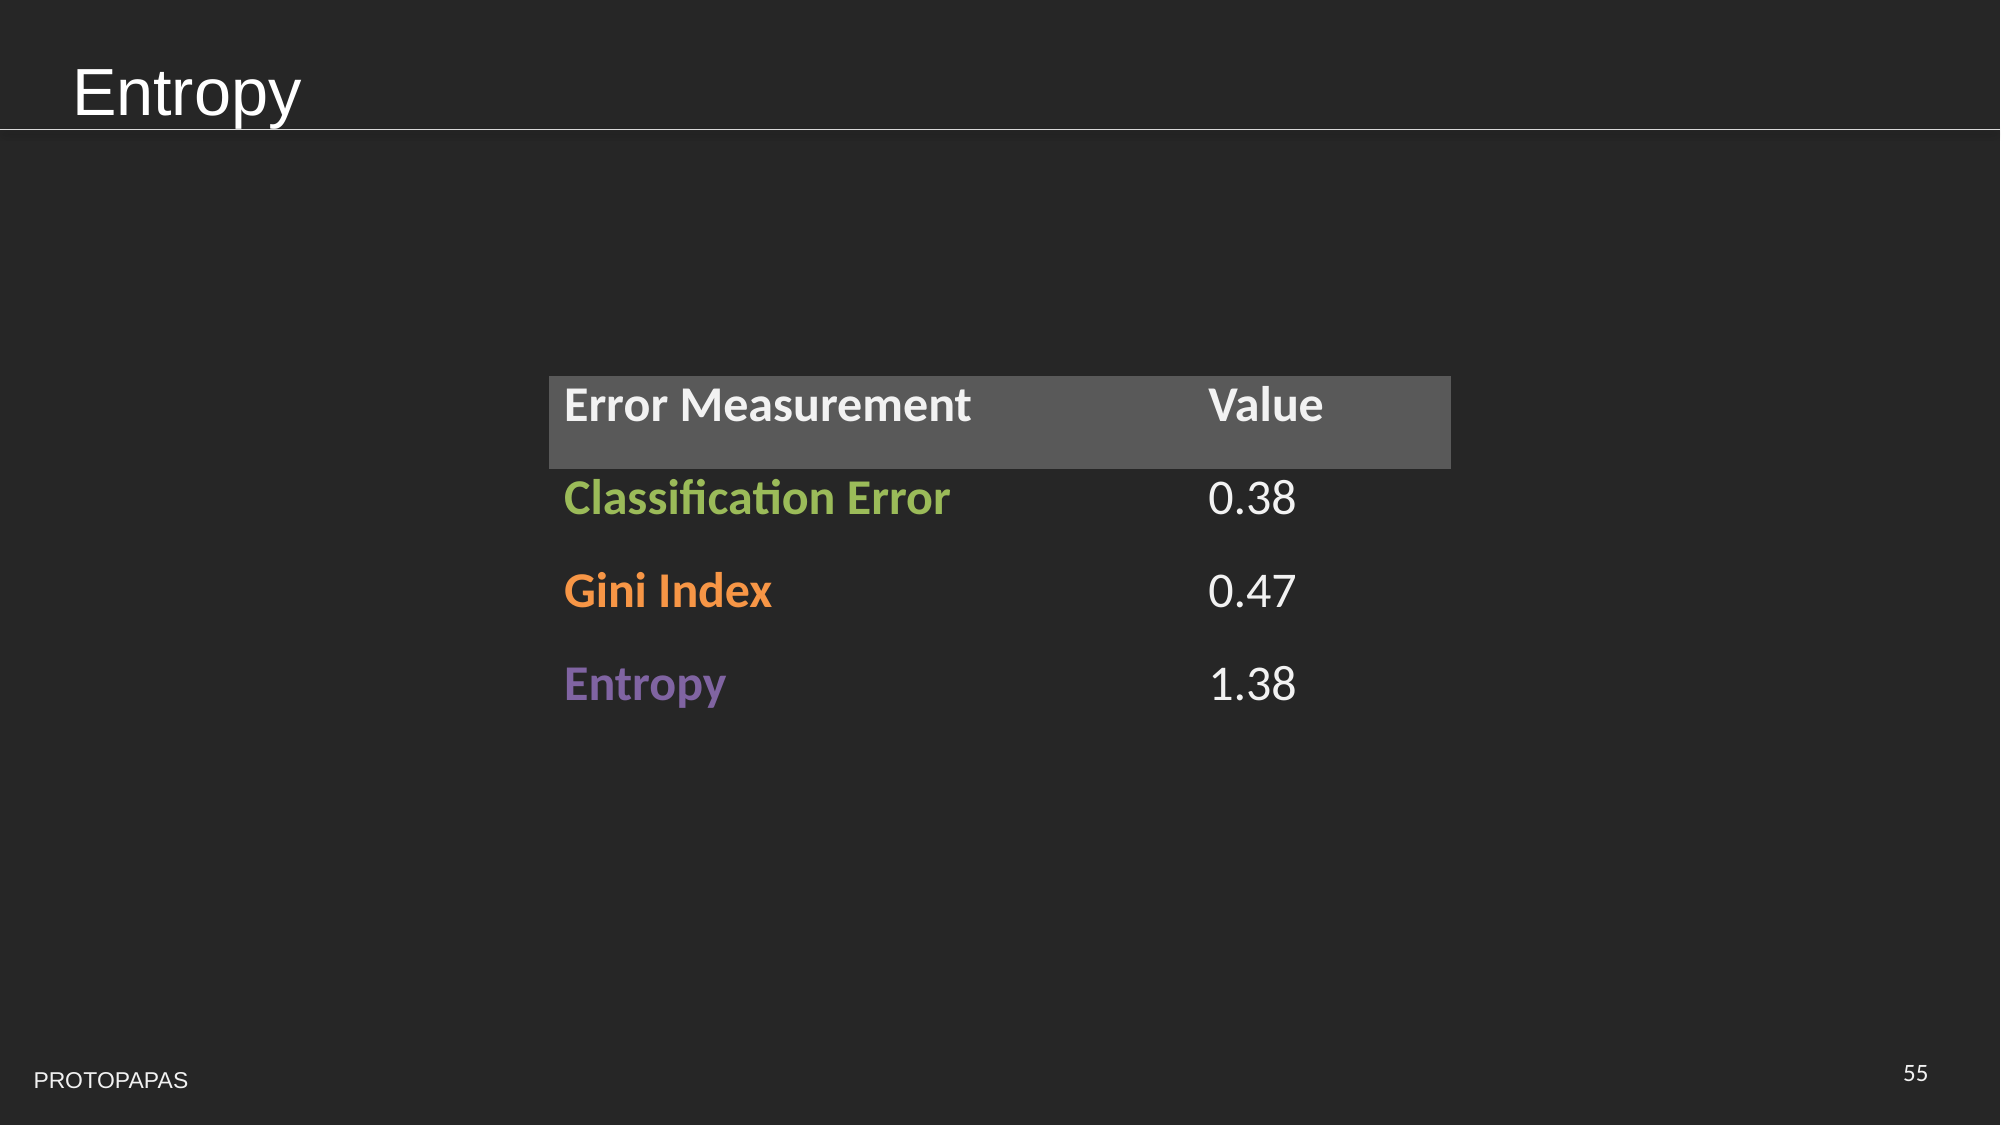

# Entropy
| Error Measurement | Value |
| --- | --- |
| Classification Error | 0.38 |
| Gini Index | 0.47 |
| Entropy | 1.38 |